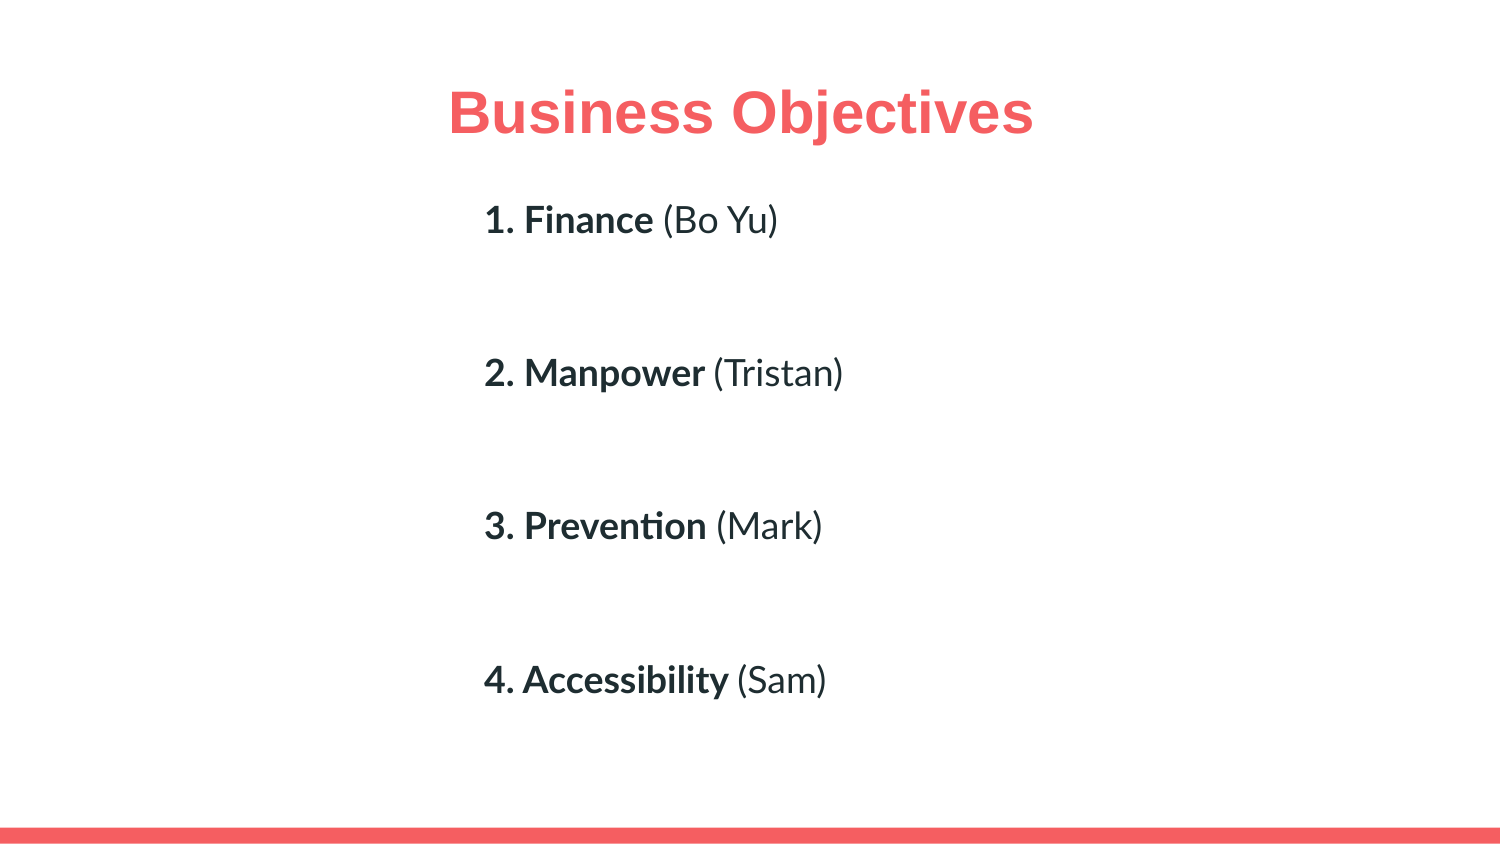

# Business Objectives
1. Finance (Bo Yu)

2. Manpower (Tristan)

3. Prevention (Mark)

4. Accessibility (Sam)